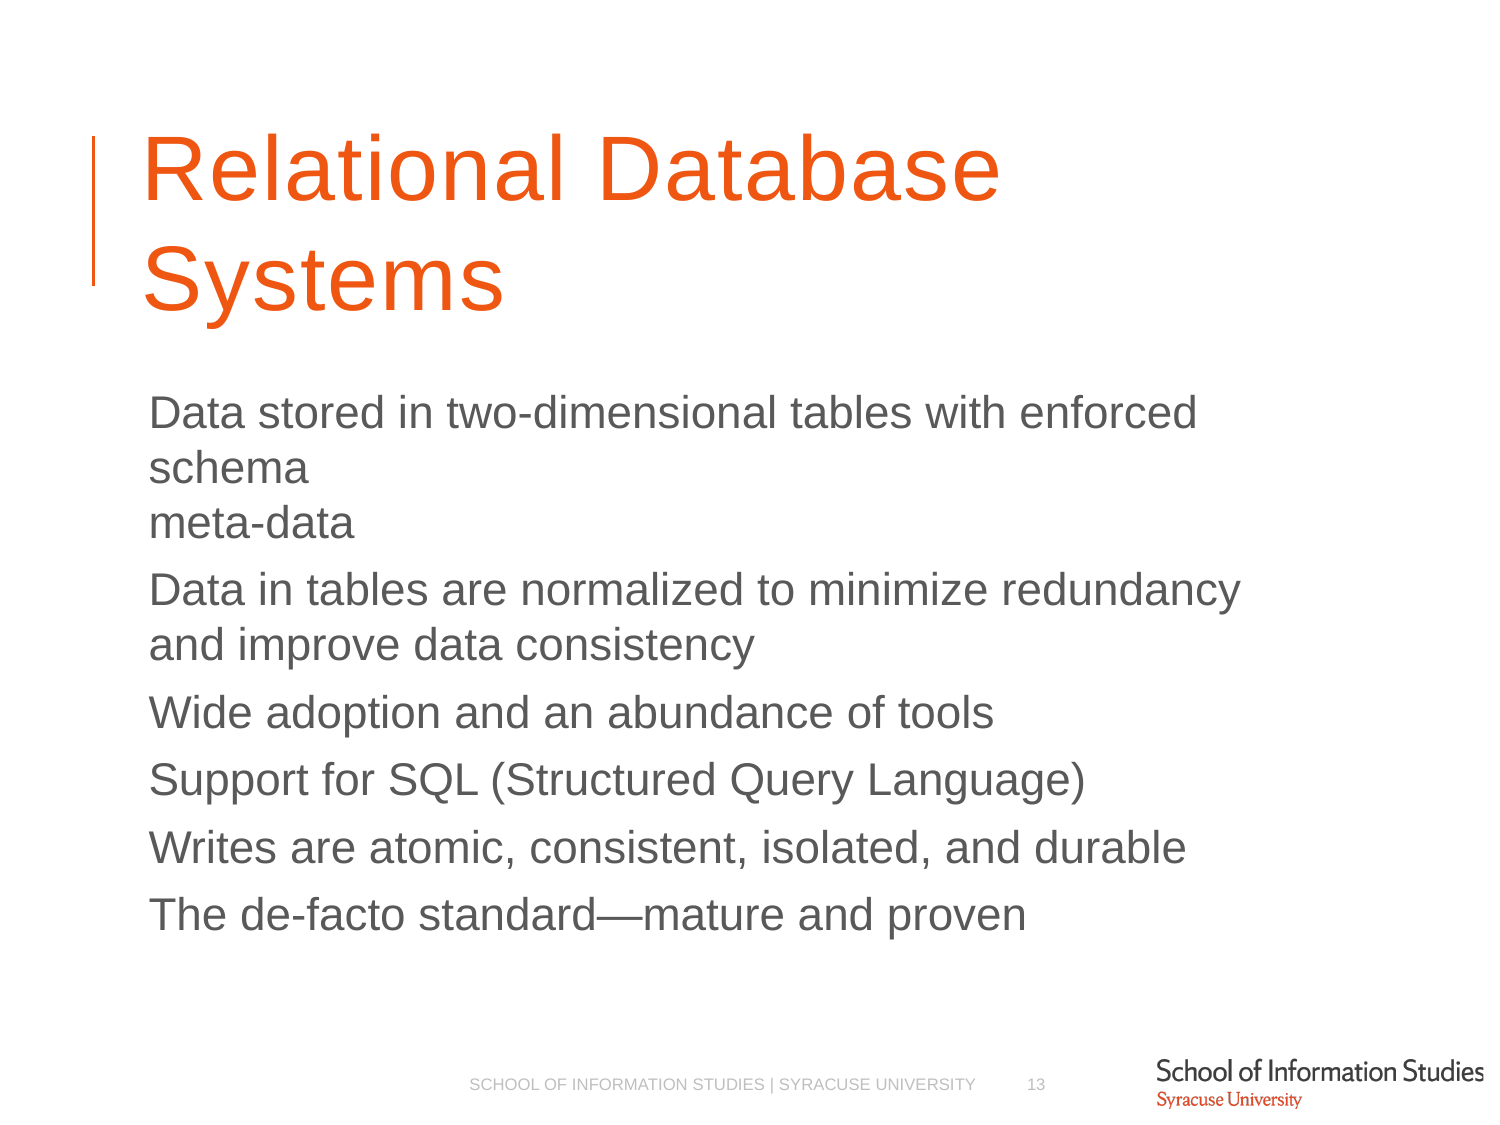

# Relational Database Systems
Data stored in two-dimensional tables with enforced schema
meta-data
Data in tables are normalized to minimize redundancy and improve data consistency
Wide adoption and an abundance of tools
Support for SQL (Structured Query Language)
Writes are atomic, consistent, isolated, and durable
The de-facto standard—mature and proven
School of Information Studies | Syracuse University
13